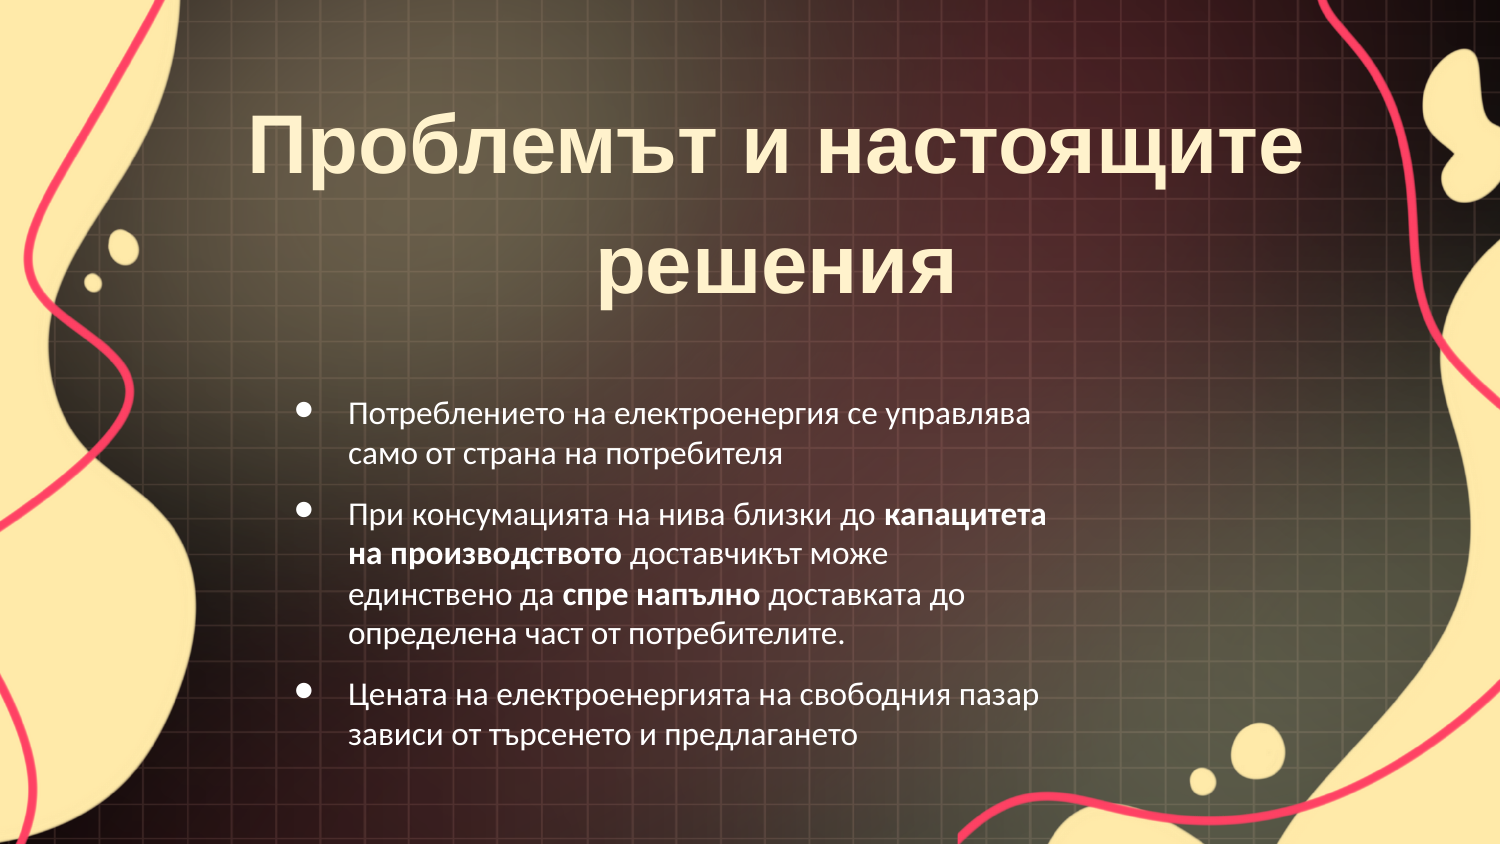

Проблемът и настоящите решения
Потреблението на електроенергия се управлява само от страна на потребителя
При консумацията на нива близки до капацитета на производството доставчикът може единствено да спре напълно доставката до определена част от потребителите.
Цената на електроенергията на свободния пазар зависи от търсенето и предлагането